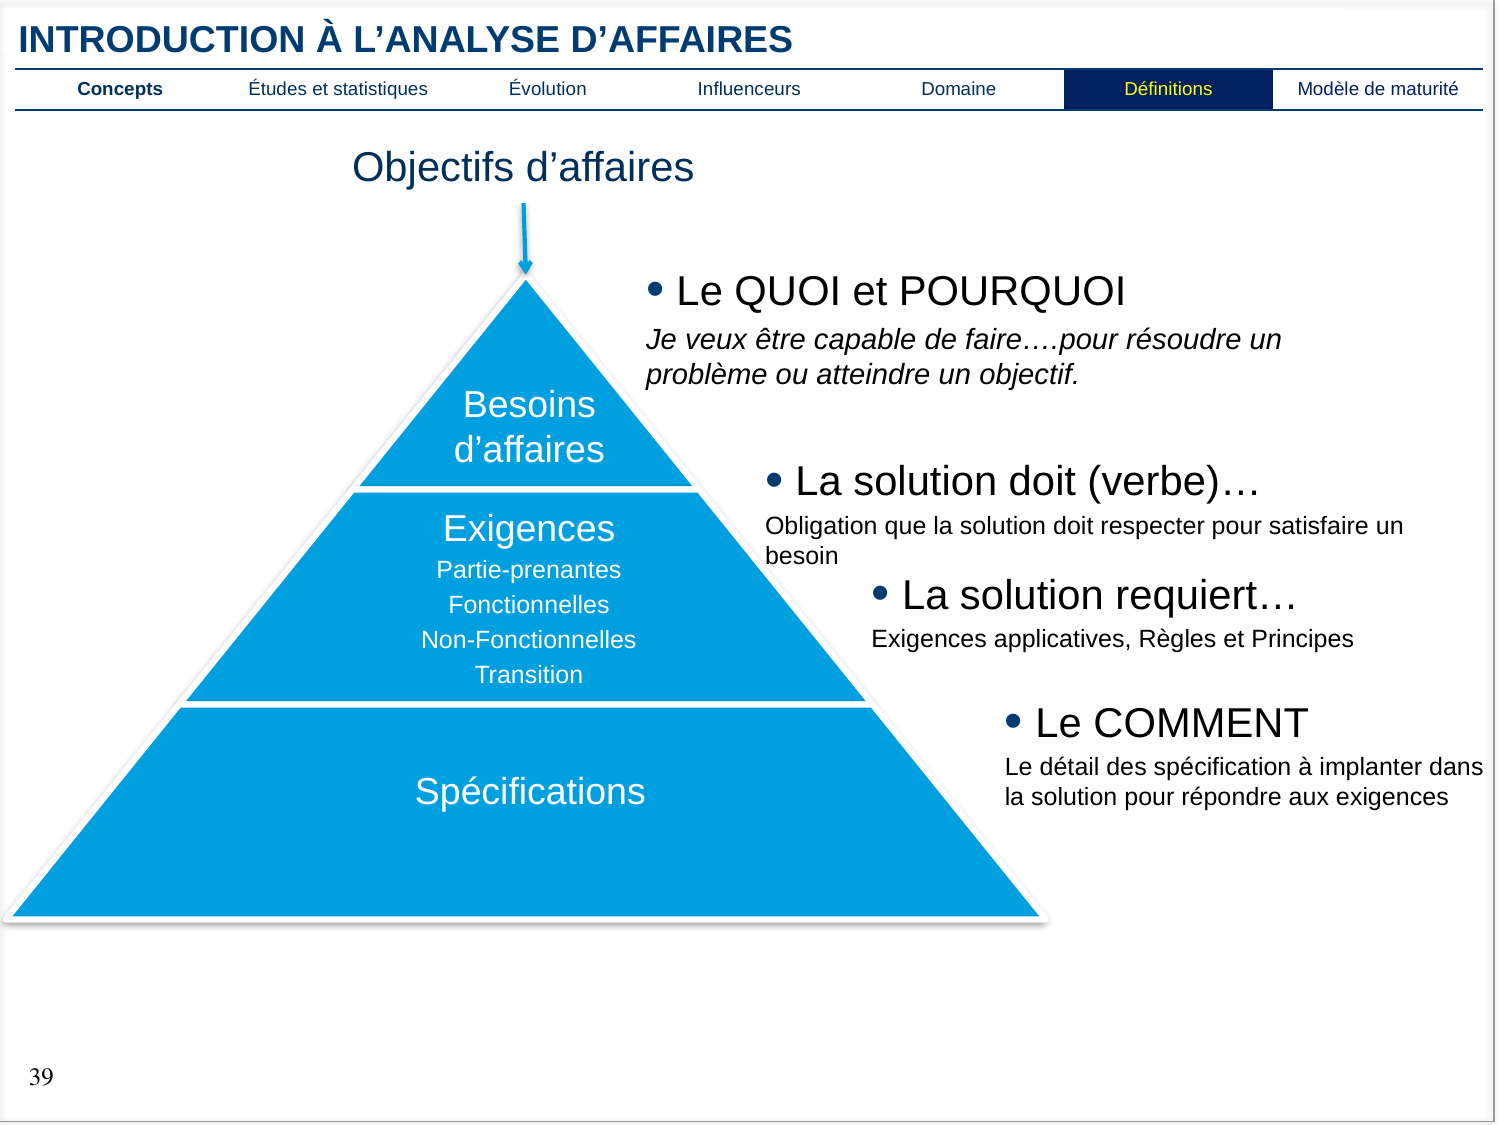

INTRODUCTION À l’analyse d’affaires
| Concepts | Études et statistiques | Évolution | Influenceurs | Domaine | Définitions | Modèle de maturité |
| --- | --- | --- | --- | --- | --- | --- |
Objectifs d’affaires
Le QUOI et POURQUOI
Je veux être capable de faire….pour résoudre un problème ou atteindre un objectif.

Besoins d’affaires
La solution doit (verbe)…
Obligation que la solution doit respecter pour satisfaire un besoin
Exigences
Partie-prenantes
Fonctionnelles
Non-Fonctionnelles
Transition
La solution requiert…
Exigences applicatives, Règles et Principes
Le COMMENT
Le détail des spécification à implanter dans la solution pour répondre aux exigences
Spécifications